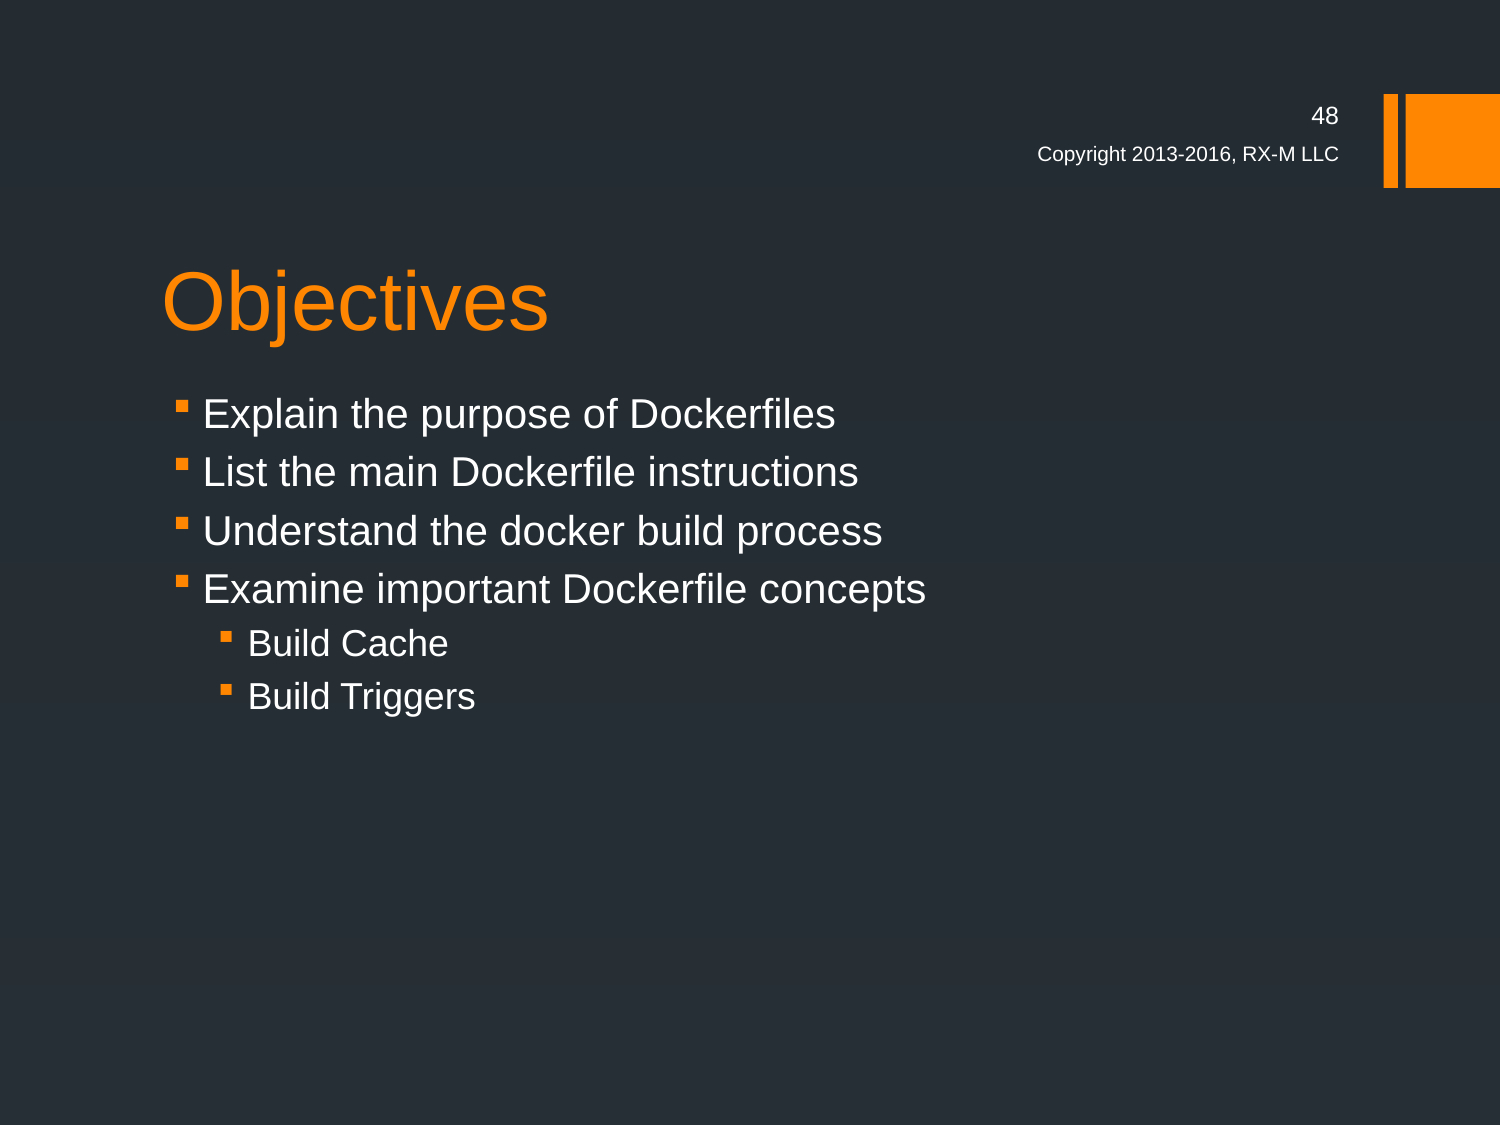

48
Copyright 2013-2016, RX-M LLC
# Objectives
Explain the purpose of Dockerfiles
List the main Dockerfile instructions
Understand the docker build process
Examine important Dockerfile concepts
Build Cache
Build Triggers